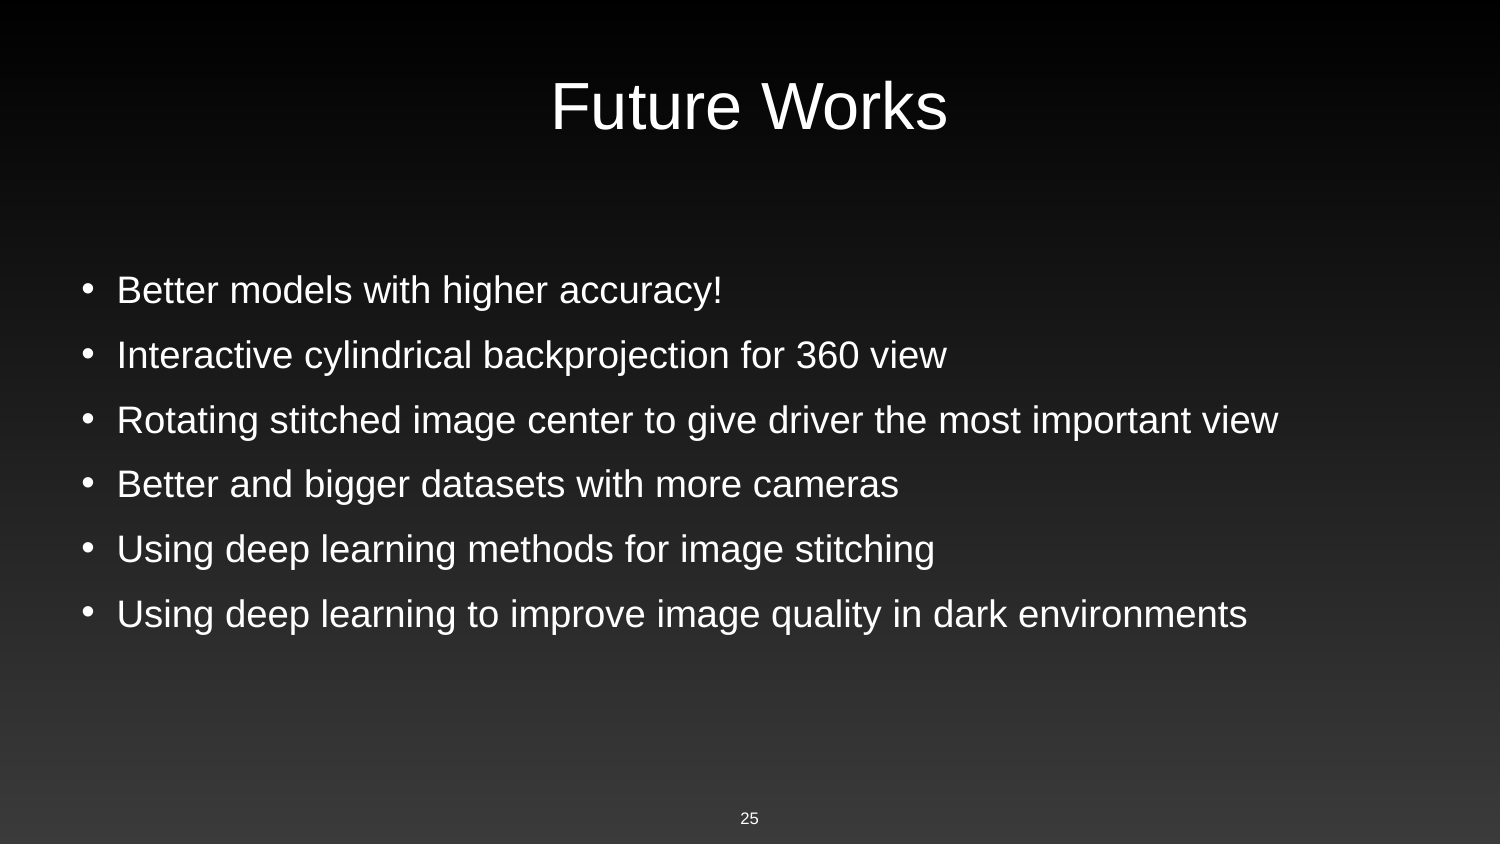

# Future Works

Better models with higher accuracy!
Interactive cylindrical backprojection for 360 view
Rotating stitched image center to give driver the most important view
Better and bigger datasets with more cameras
Using deep learning methods for image stitching
Using deep learning to improve image quality in dark environments

25